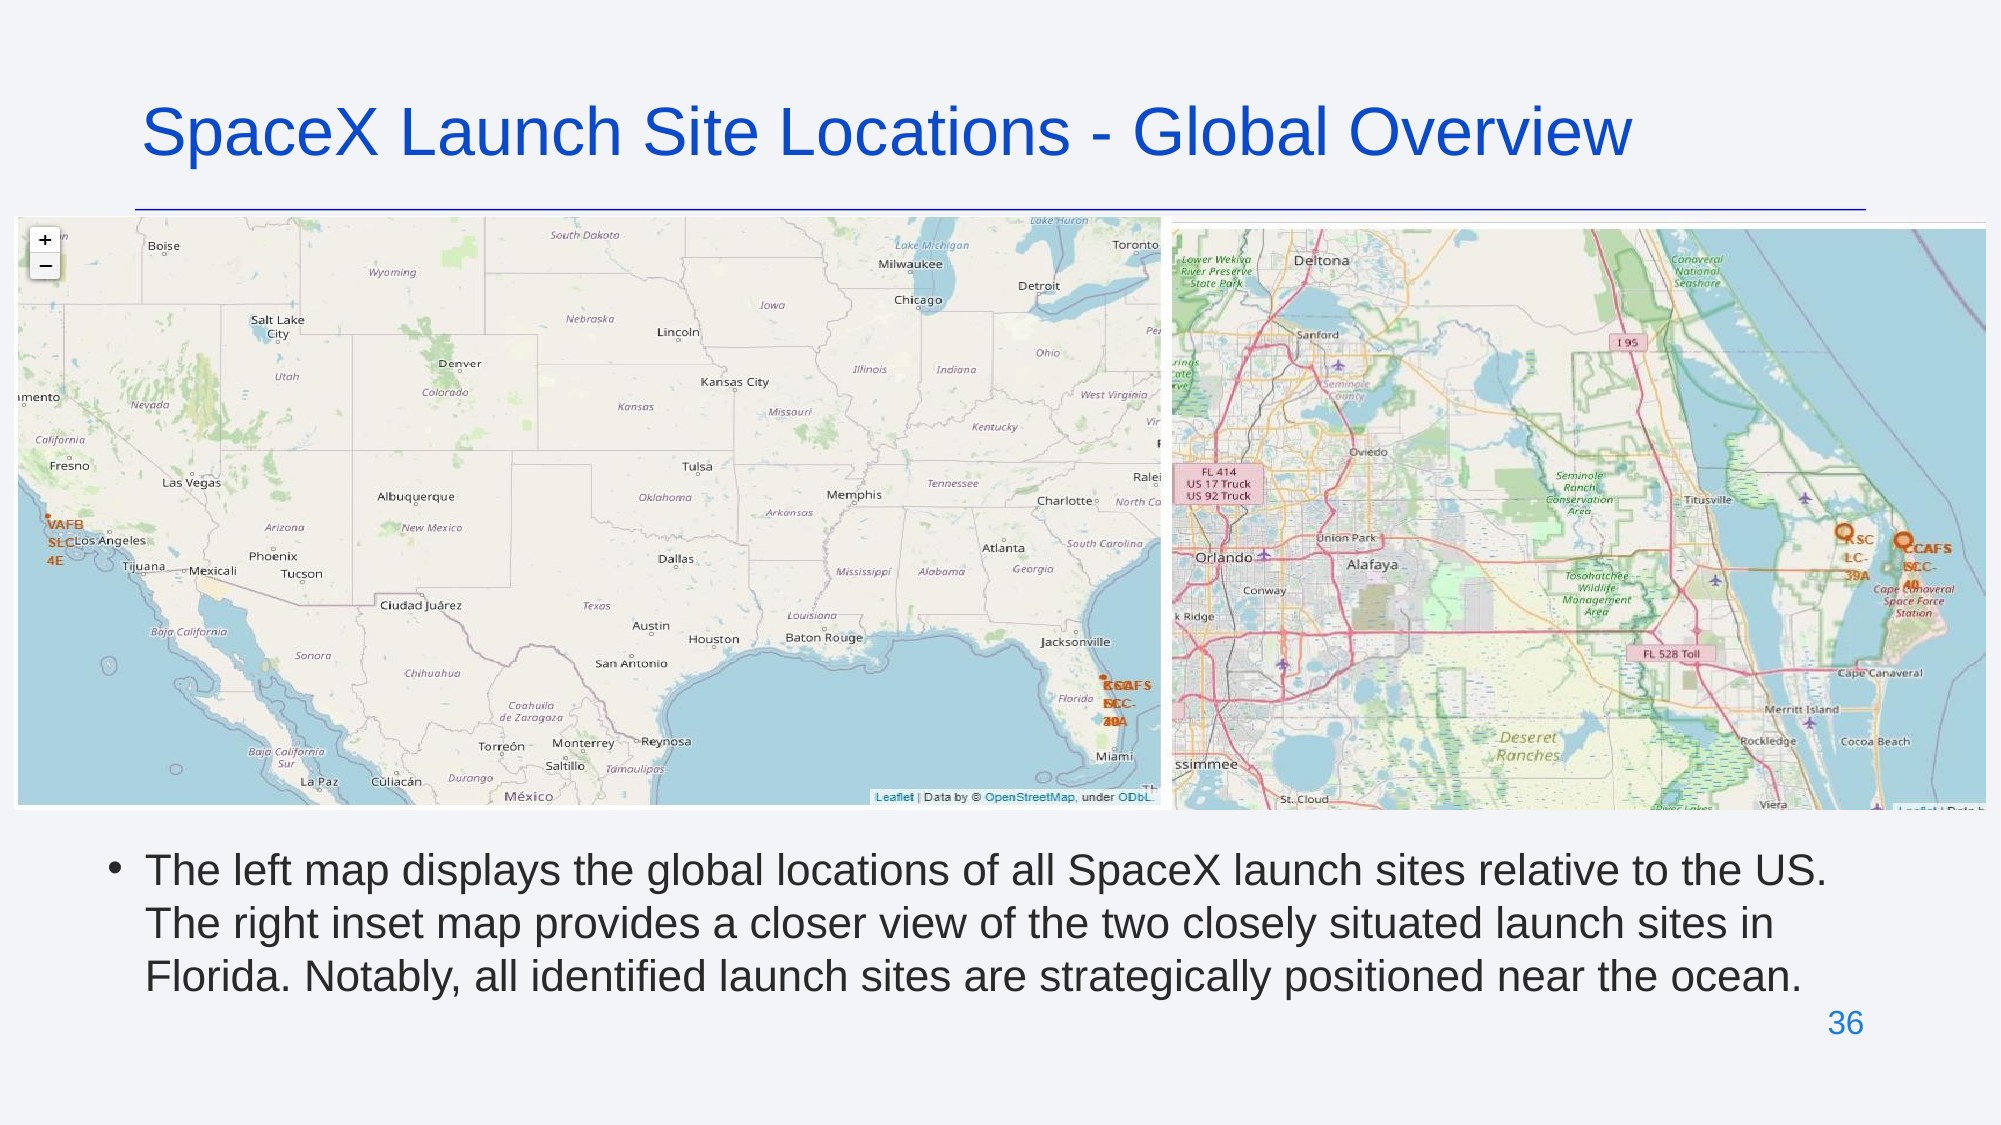

SpaceX Launch Site Locations - Global Overview

The left map displays the global locations of all SpaceX launch sites relative to the US. The right inset map provides a closer view of the two closely situated launch sites in Florida. Notably, all identified launch sites are strategically positioned near the ocean.
36